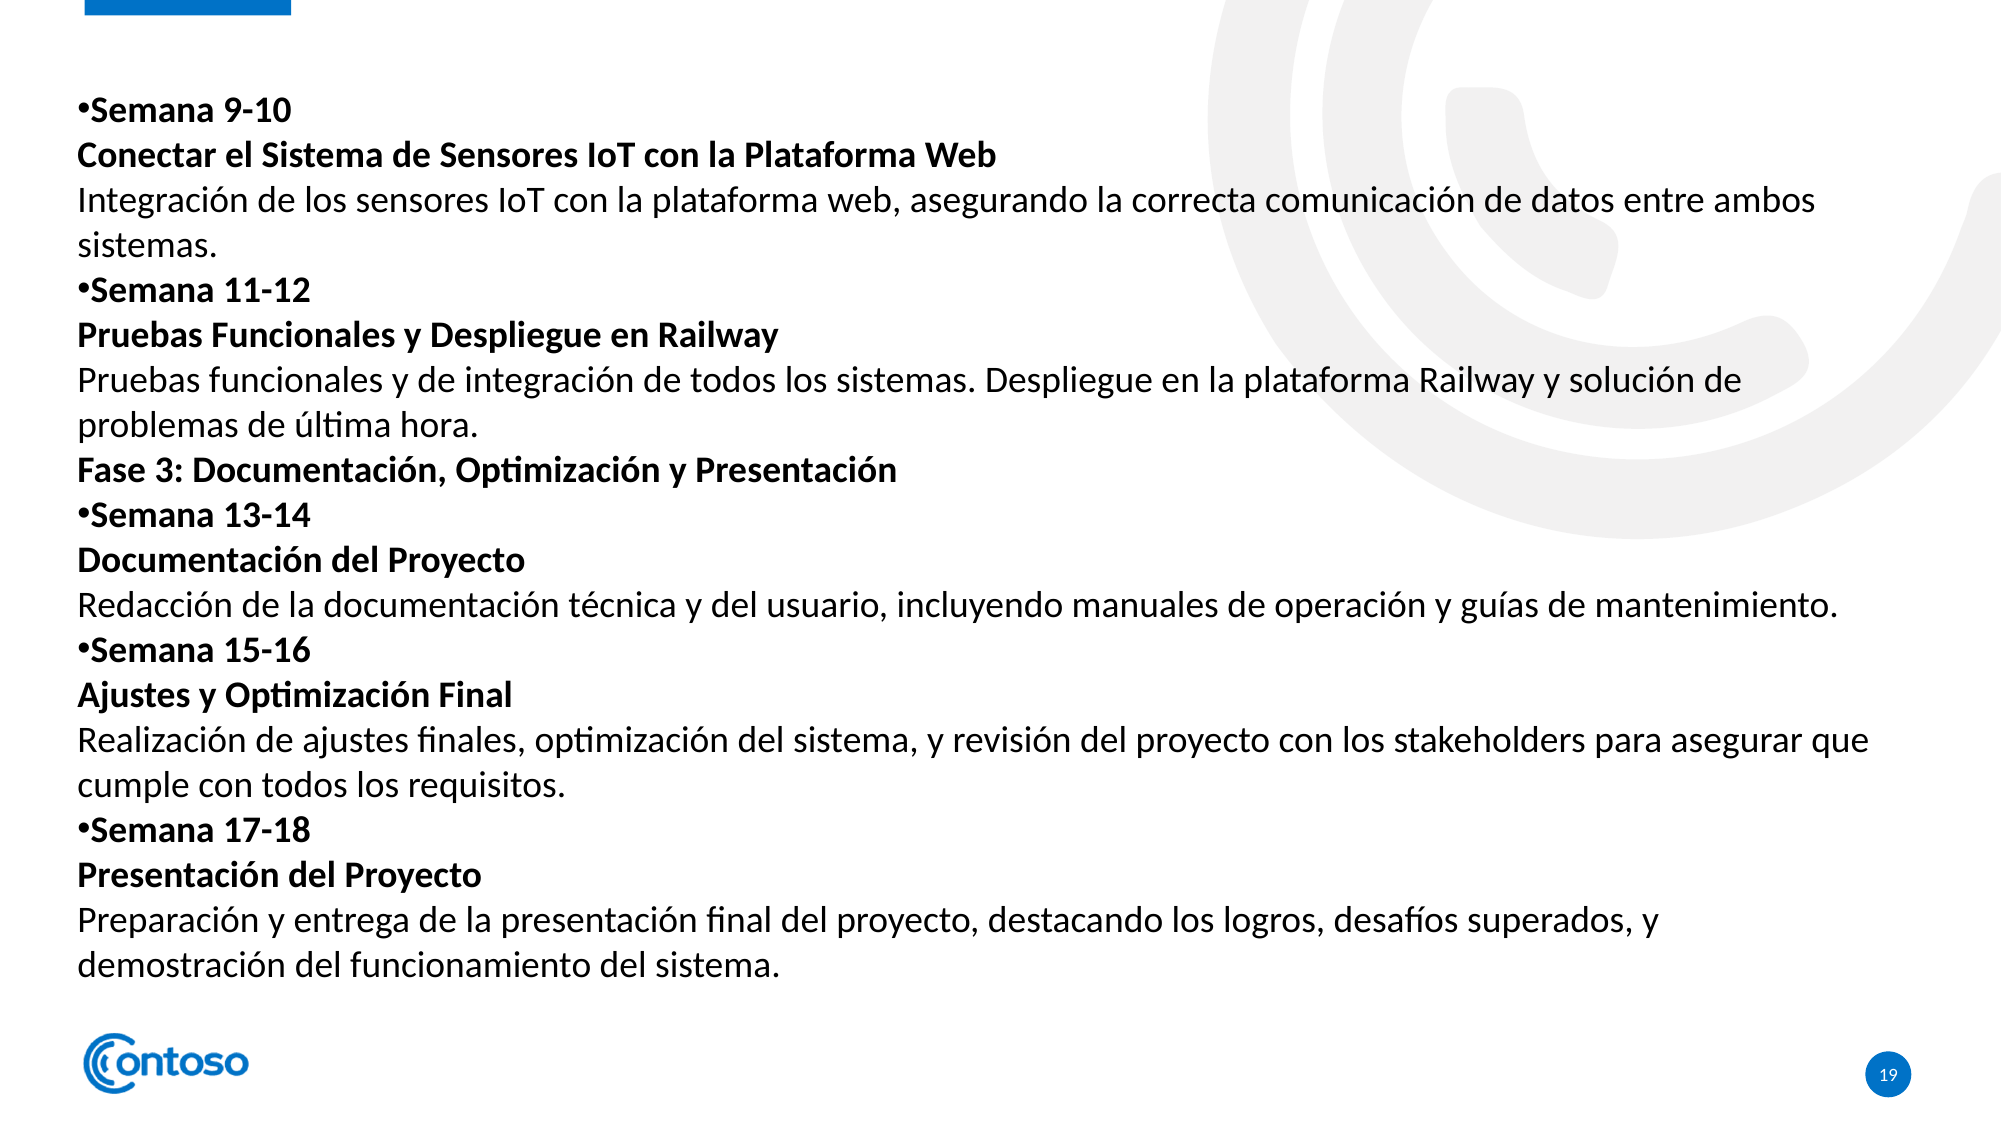

Semana 9-10
Conectar el Sistema de Sensores IoT con la Plataforma Web
Integración de los sensores IoT con la plataforma web, asegurando la correcta comunicación de datos entre ambos sistemas.
Semana 11-12
Pruebas Funcionales y Despliegue en Railway
Pruebas funcionales y de integración de todos los sistemas. Despliegue en la plataforma Railway y solución de problemas de última hora.
Fase 3: Documentación, Optimización y Presentación
Semana 13-14
Documentación del Proyecto
Redacción de la documentación técnica y del usuario, incluyendo manuales de operación y guías de mantenimiento.
Semana 15-16
Ajustes y Optimización Final
Realización de ajustes finales, optimización del sistema, y revisión del proyecto con los stakeholders para asegurar que cumple con todos los requisitos.
Semana 17-18
Presentación del Proyecto
Preparación y entrega de la presentación final del proyecto, destacando los logros, desafíos superados, y demostración del funcionamiento del sistema.

19